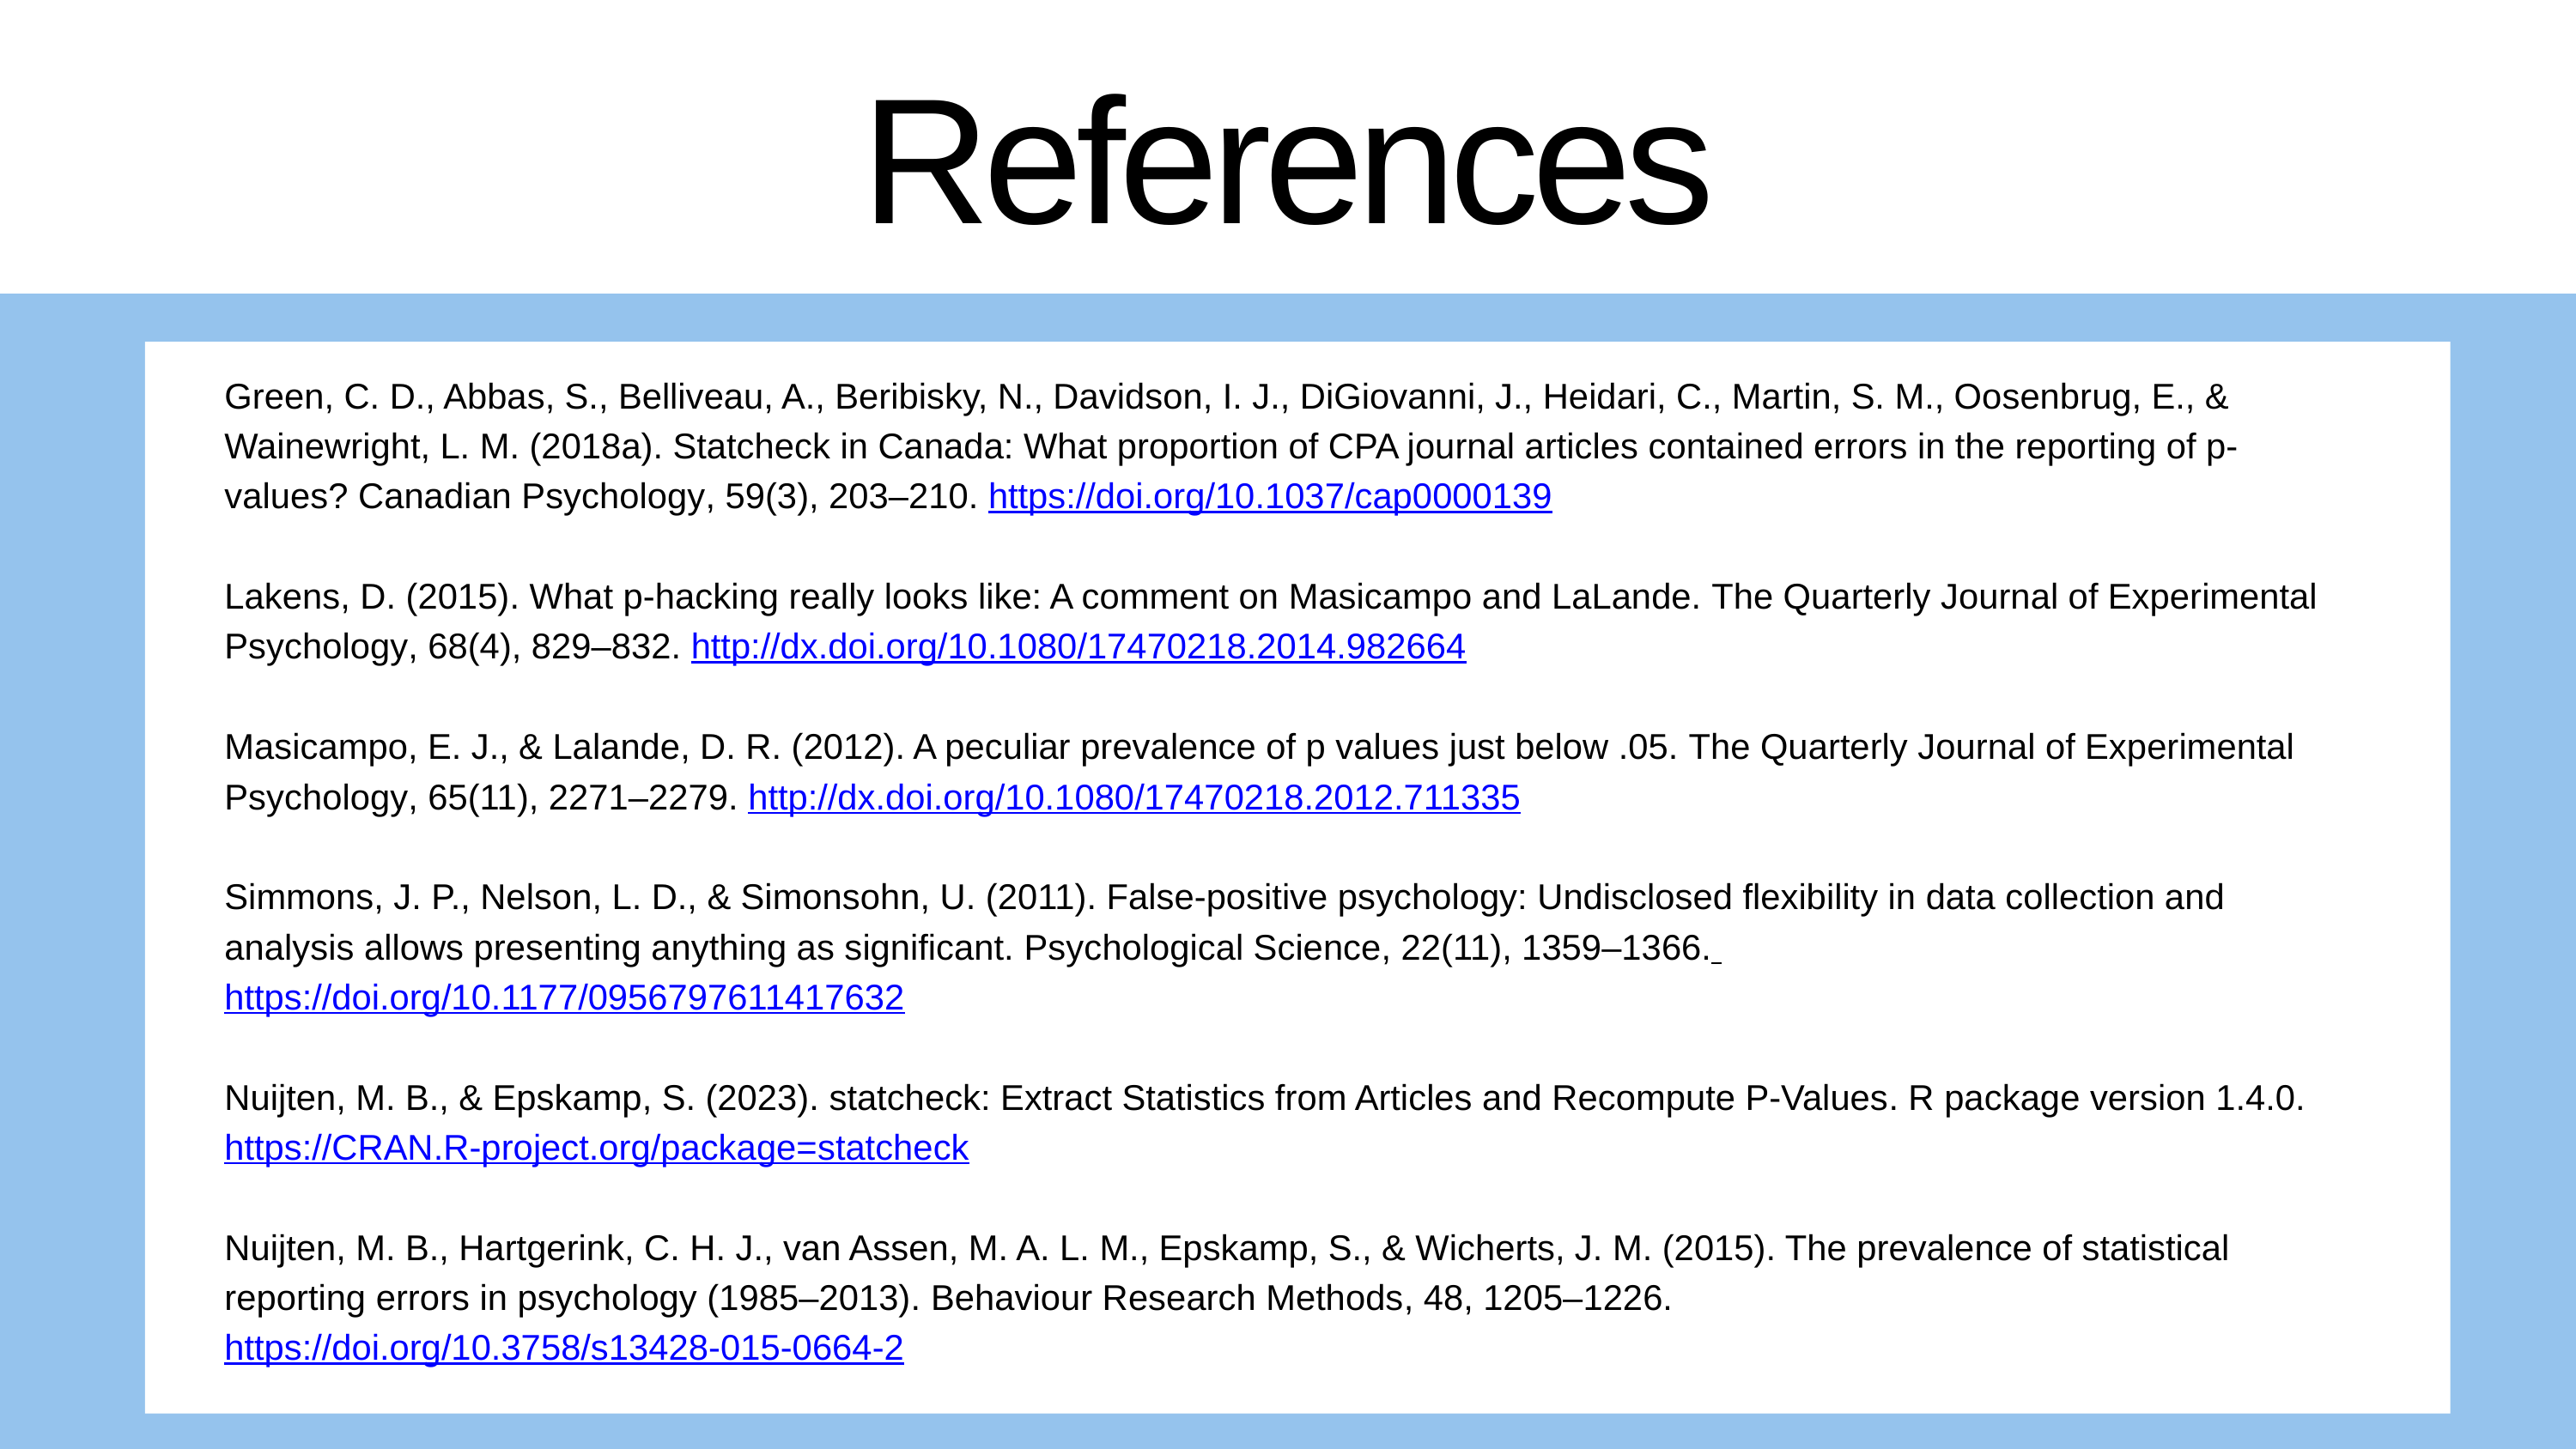

References

Green, C. D., Abbas, S., Belliveau, A., Beribisky, N., Davidson, I. J., DiGiovanni, J., Heidari, C., Martin, S. M., Oosenbrug, E., & Wainewright, L. M. (2018a). Statcheck in Canada: What proportion of CPA journal articles contained errors in the reporting of p-values? Canadian Psychology, 59(3), 203–210. https://doi.org/10.1037/cap0000139

Lakens, D. (2015). What p-hacking really looks like: A comment on Masicampo and LaLande. The Quarterly Journal of Experimental Psychology, 68(4), 829–832. http://dx.doi.org/10.1080/17470218.2014.982664

Masicampo, E. J., & Lalande, D. R. (2012). A peculiar prevalence of p values just below .05. The Quarterly Journal of Experimental Psychology, 65(11), 2271–2279. http://dx.doi.org/10.1080/17470218.2012.711335

Simmons, J. P., Nelson, L. D., & Simonsohn, U. (2011). False-positive psychology: Undisclosed flexibility in data collection and analysis allows presenting anything as significant. Psychological Science, 22(11), 1359–1366. https://doi.org/10.1177/0956797611417632

Nuijten, M. B., & Epskamp, S. (2023). statcheck: Extract Statistics from Articles and Recompute P-Values. R package version 1.4.0. https://CRAN.R-project.org/package=statcheck

Nuijten, M. B., Hartgerink, C. H. J., van Assen, M. A. L. M., Epskamp, S., & Wicherts, J. M. (2015). The prevalence of statistical reporting errors in psychology (1985–2013). Behaviour Research Methods, 48, 1205–1226. https://doi.org/10.3758/s13428-015-0664-2